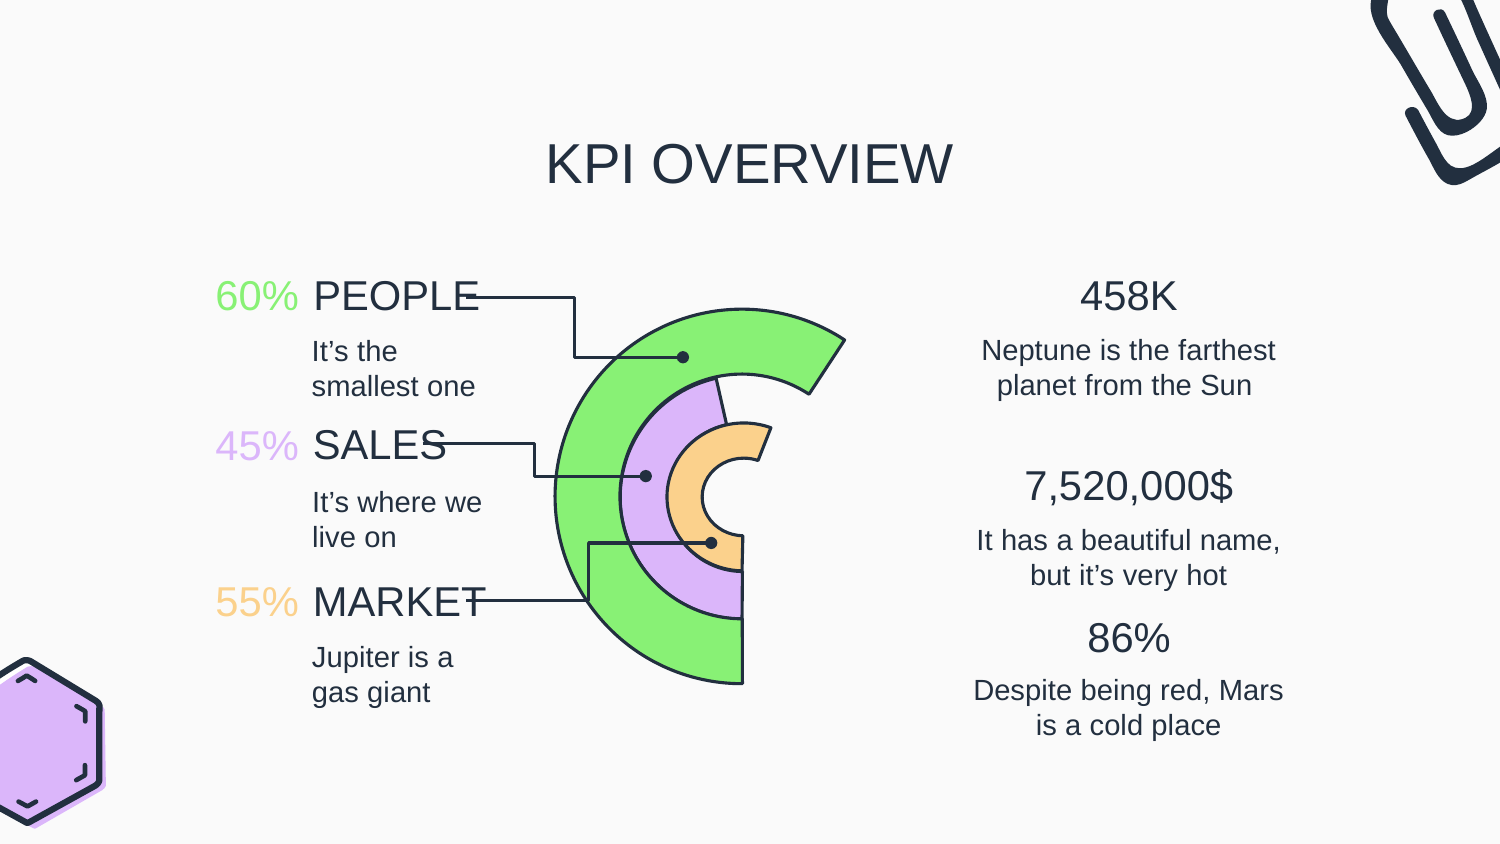

# KPI OVERVIEW
458K
PEOPLE
60%

Neptune is the farthest planet from the Sun
It’s the smallest one

SALES
45%

7,520,000$
It’s where we live on

It has a beautiful name, but it’s very hot
MARKET
55%
86%
Jupiter is a gas giant
Despite being red, Mars is a cold place